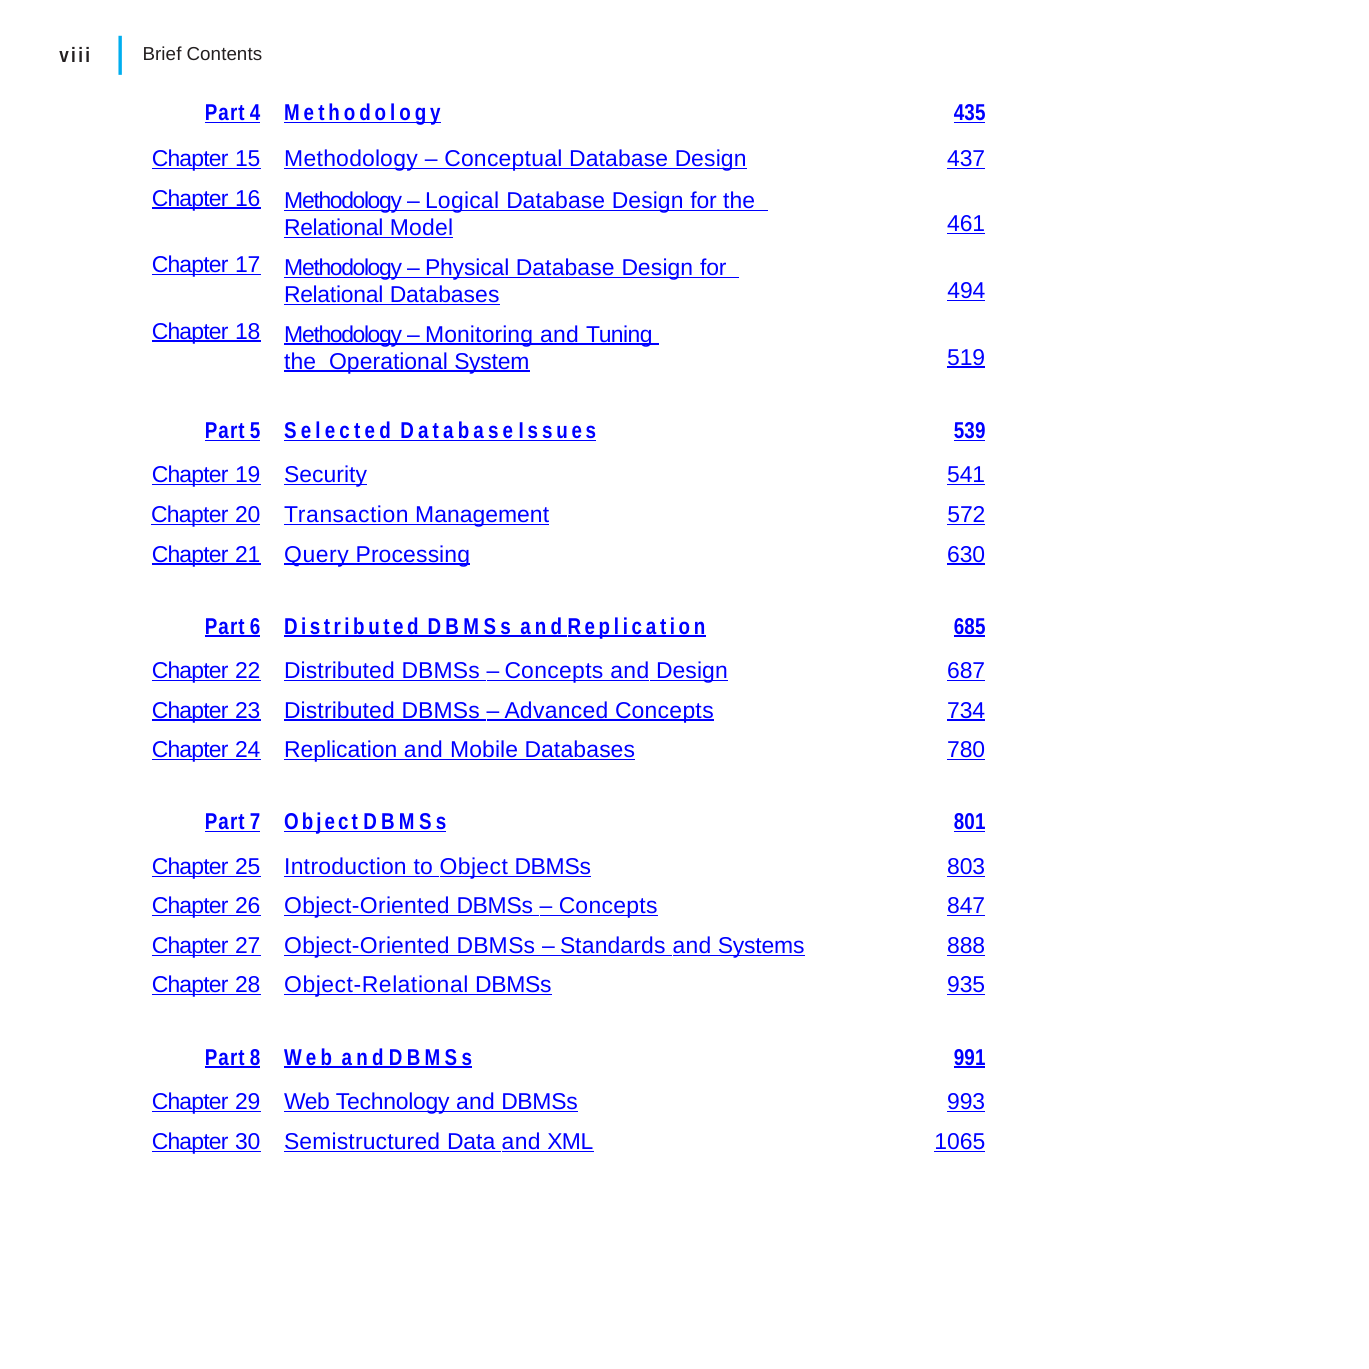

|
| viii | Brief Contents |  |  |
| --- | --- | --- | --- |
|  | Part 4 | Methodology | 435 |
|  | Chapter 15 | Methodology – Conceptual Database Design | 437 |
|  | Chapter 16 | Methodology – Logical Database Design for the Relational Model | 461 |
|  | Chapter 17 | Methodology – Physical Database Design for Relational Databases | 494 |
|  | Chapter 18 | Methodology – Monitoring and Tuning the Operational System | 519 |
|  | Part 5 | Selected Database Issues | 539 |
|  | Chapter 19 | Security | 541 |
|  | Chapter 20 | Transaction Management | 572 |
|  | Chapter 21 | Query Processing | 630 |
|  | Part 6 | Distributed DBMSs and Replication | 685 |
|  | Chapter 22 | Distributed DBMSs – Concepts and Design | 687 |
|  | Chapter 23 | Distributed DBMSs – Advanced Concepts | 734 |
|  | Chapter 24 | Replication and Mobile Databases | 780 |
|  | Part 7 | Object DBMSs | 801 |
|  | Chapter 25 | Introduction to Object DBMSs | 803 |
|  | Chapter 26 | Object-Oriented DBMSs – Concepts | 847 |
|  | Chapter 27 | Object-Oriented DBMSs – Standards and Systems | 888 |
|  | Chapter 28 | Object-Relational DBMSs | 935 |
|  | Part 8 | Web and DBMSs | 991 |
|  | Chapter 29 | Web Technology and DBMSs | 993 |
|  | Chapter 30 | Semistructured Data and XML | 1065 |